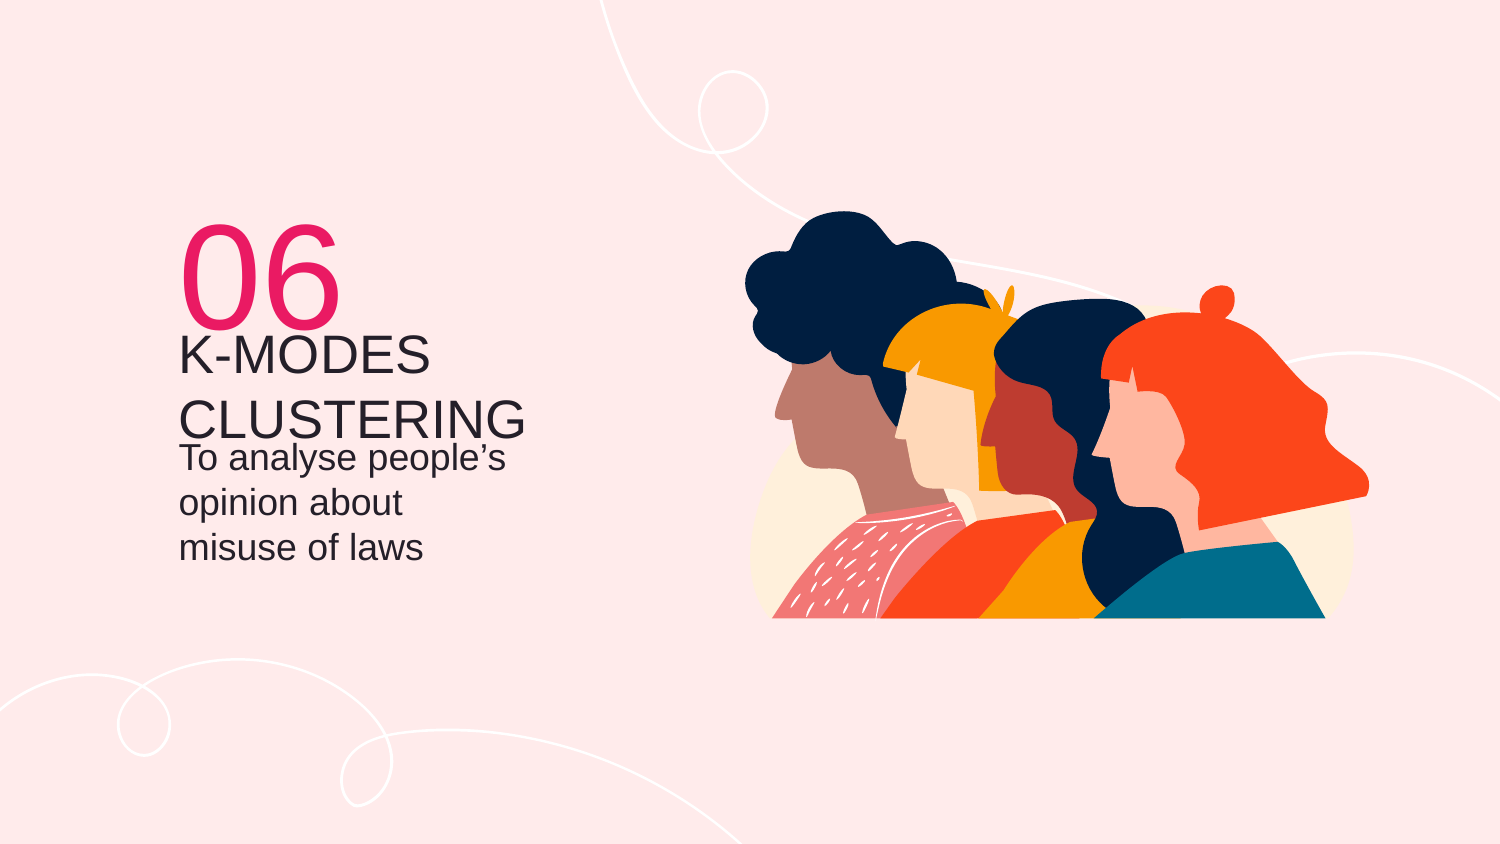

06

# K-MODES CLUSTERING
To analyse people’s opinion about misuse of laws